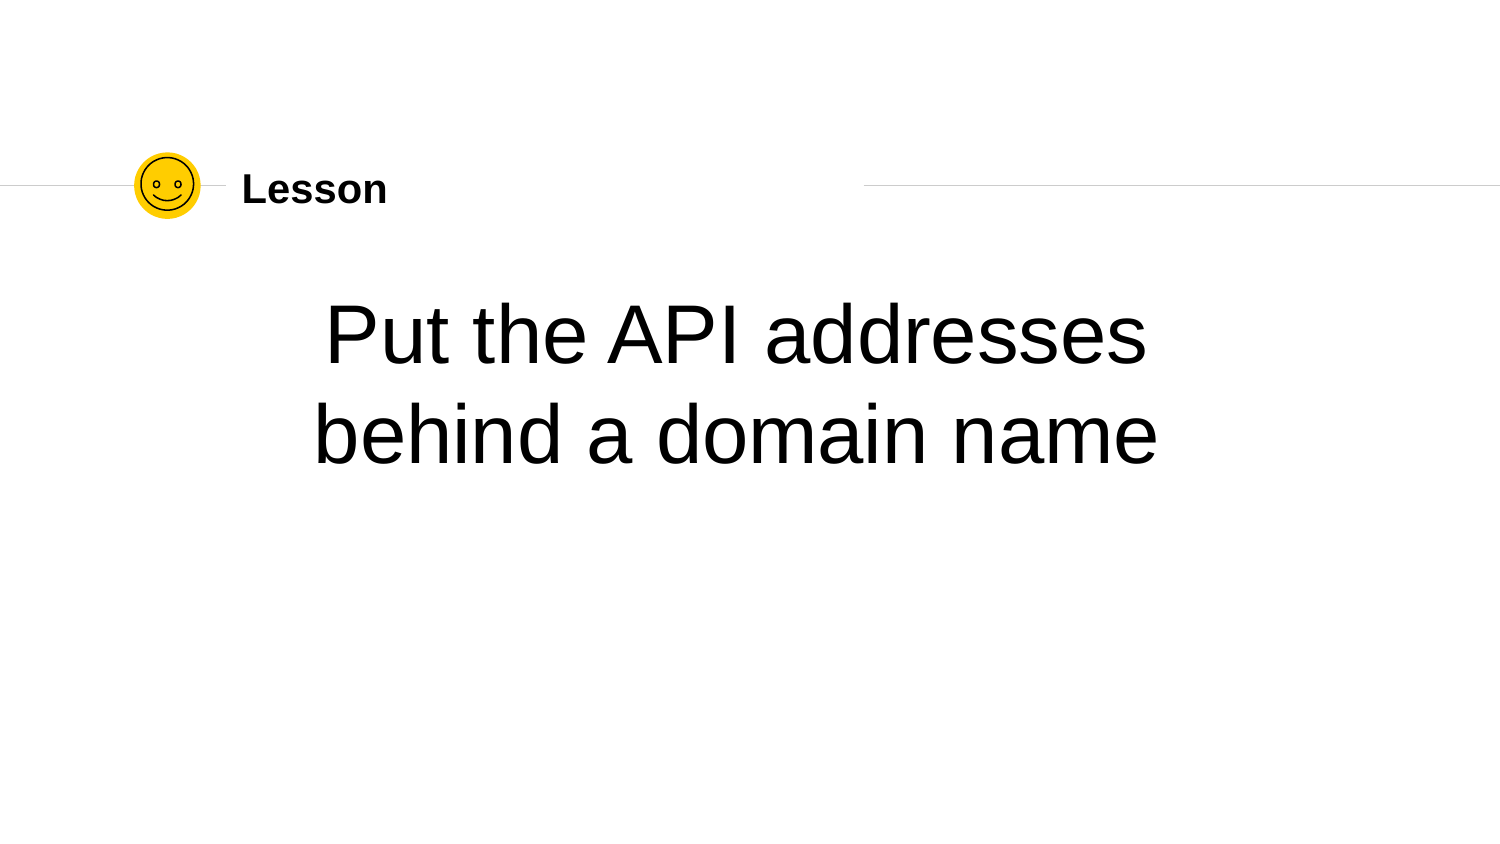

# Lesson

Put the API addresses behind a domain name